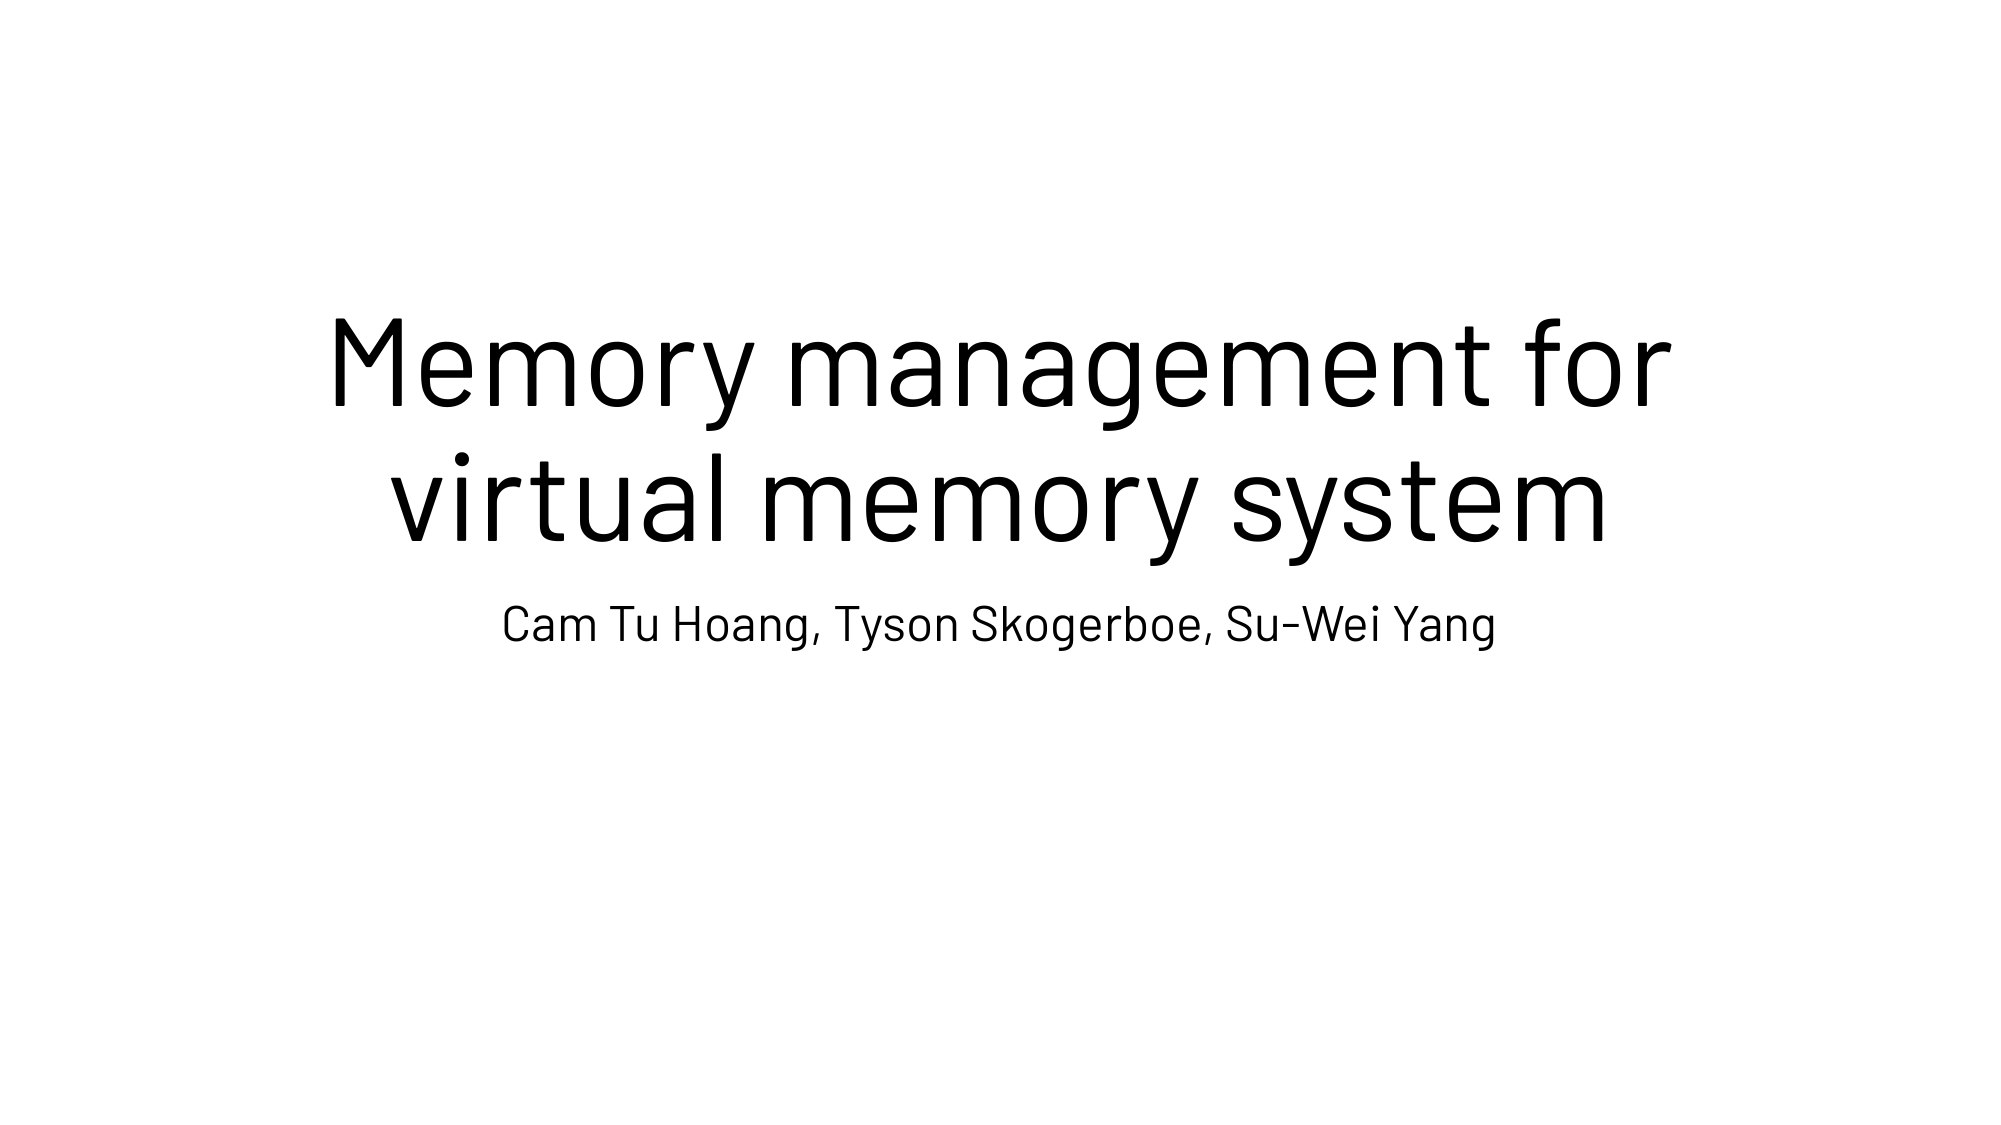

# Memory management for virtual memory system
Cam Tu Hoang, Tyson Skogerboe, Su-Wei Yang